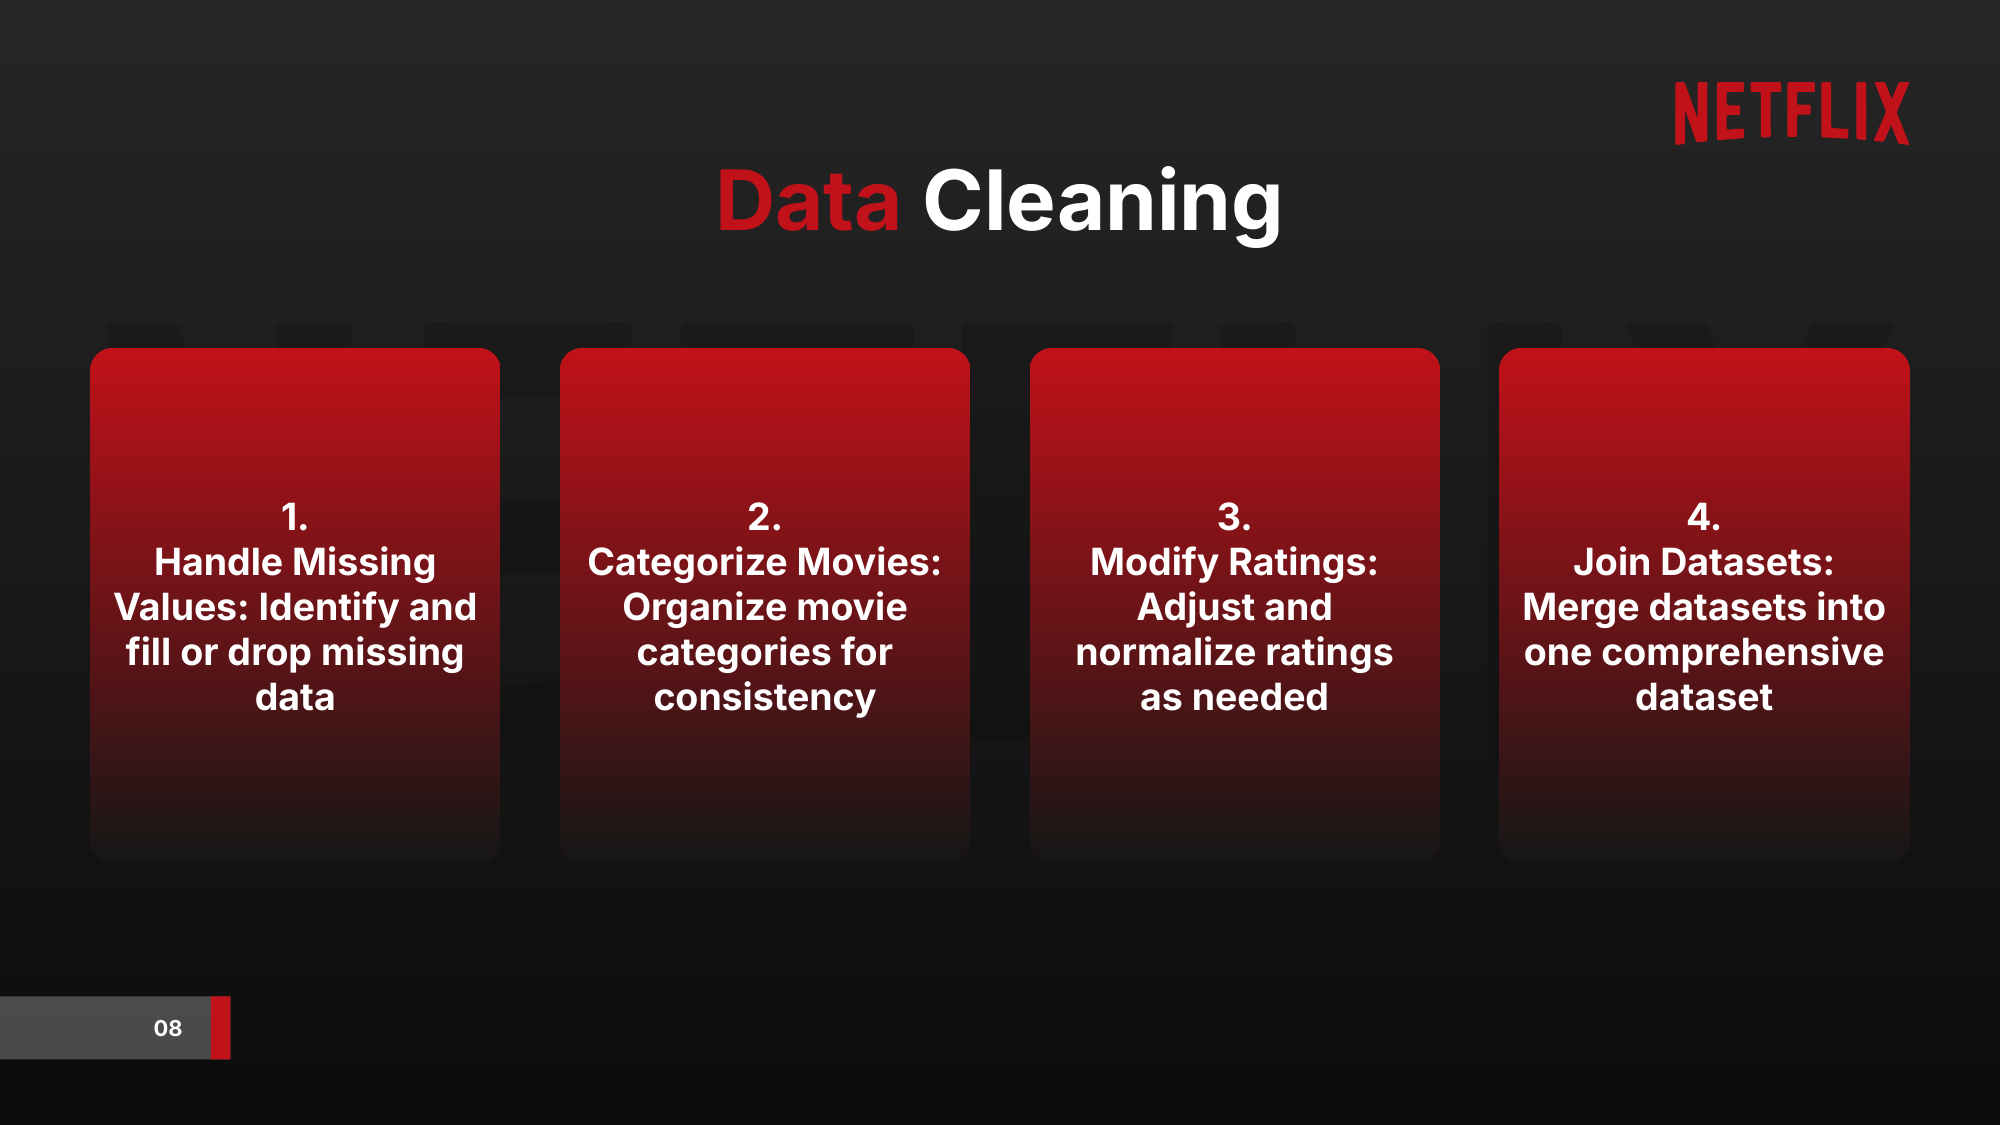

# Data Cleaning
1.
Handle Missing Values: Identify and fill or drop missing data
2.
Categorize Movies: Organize movie categories for consistency

3.
Modify Ratings: Adjust and normalize ratings as needed

4.
Join Datasets: Merge datasets into one comprehensive dataset

08